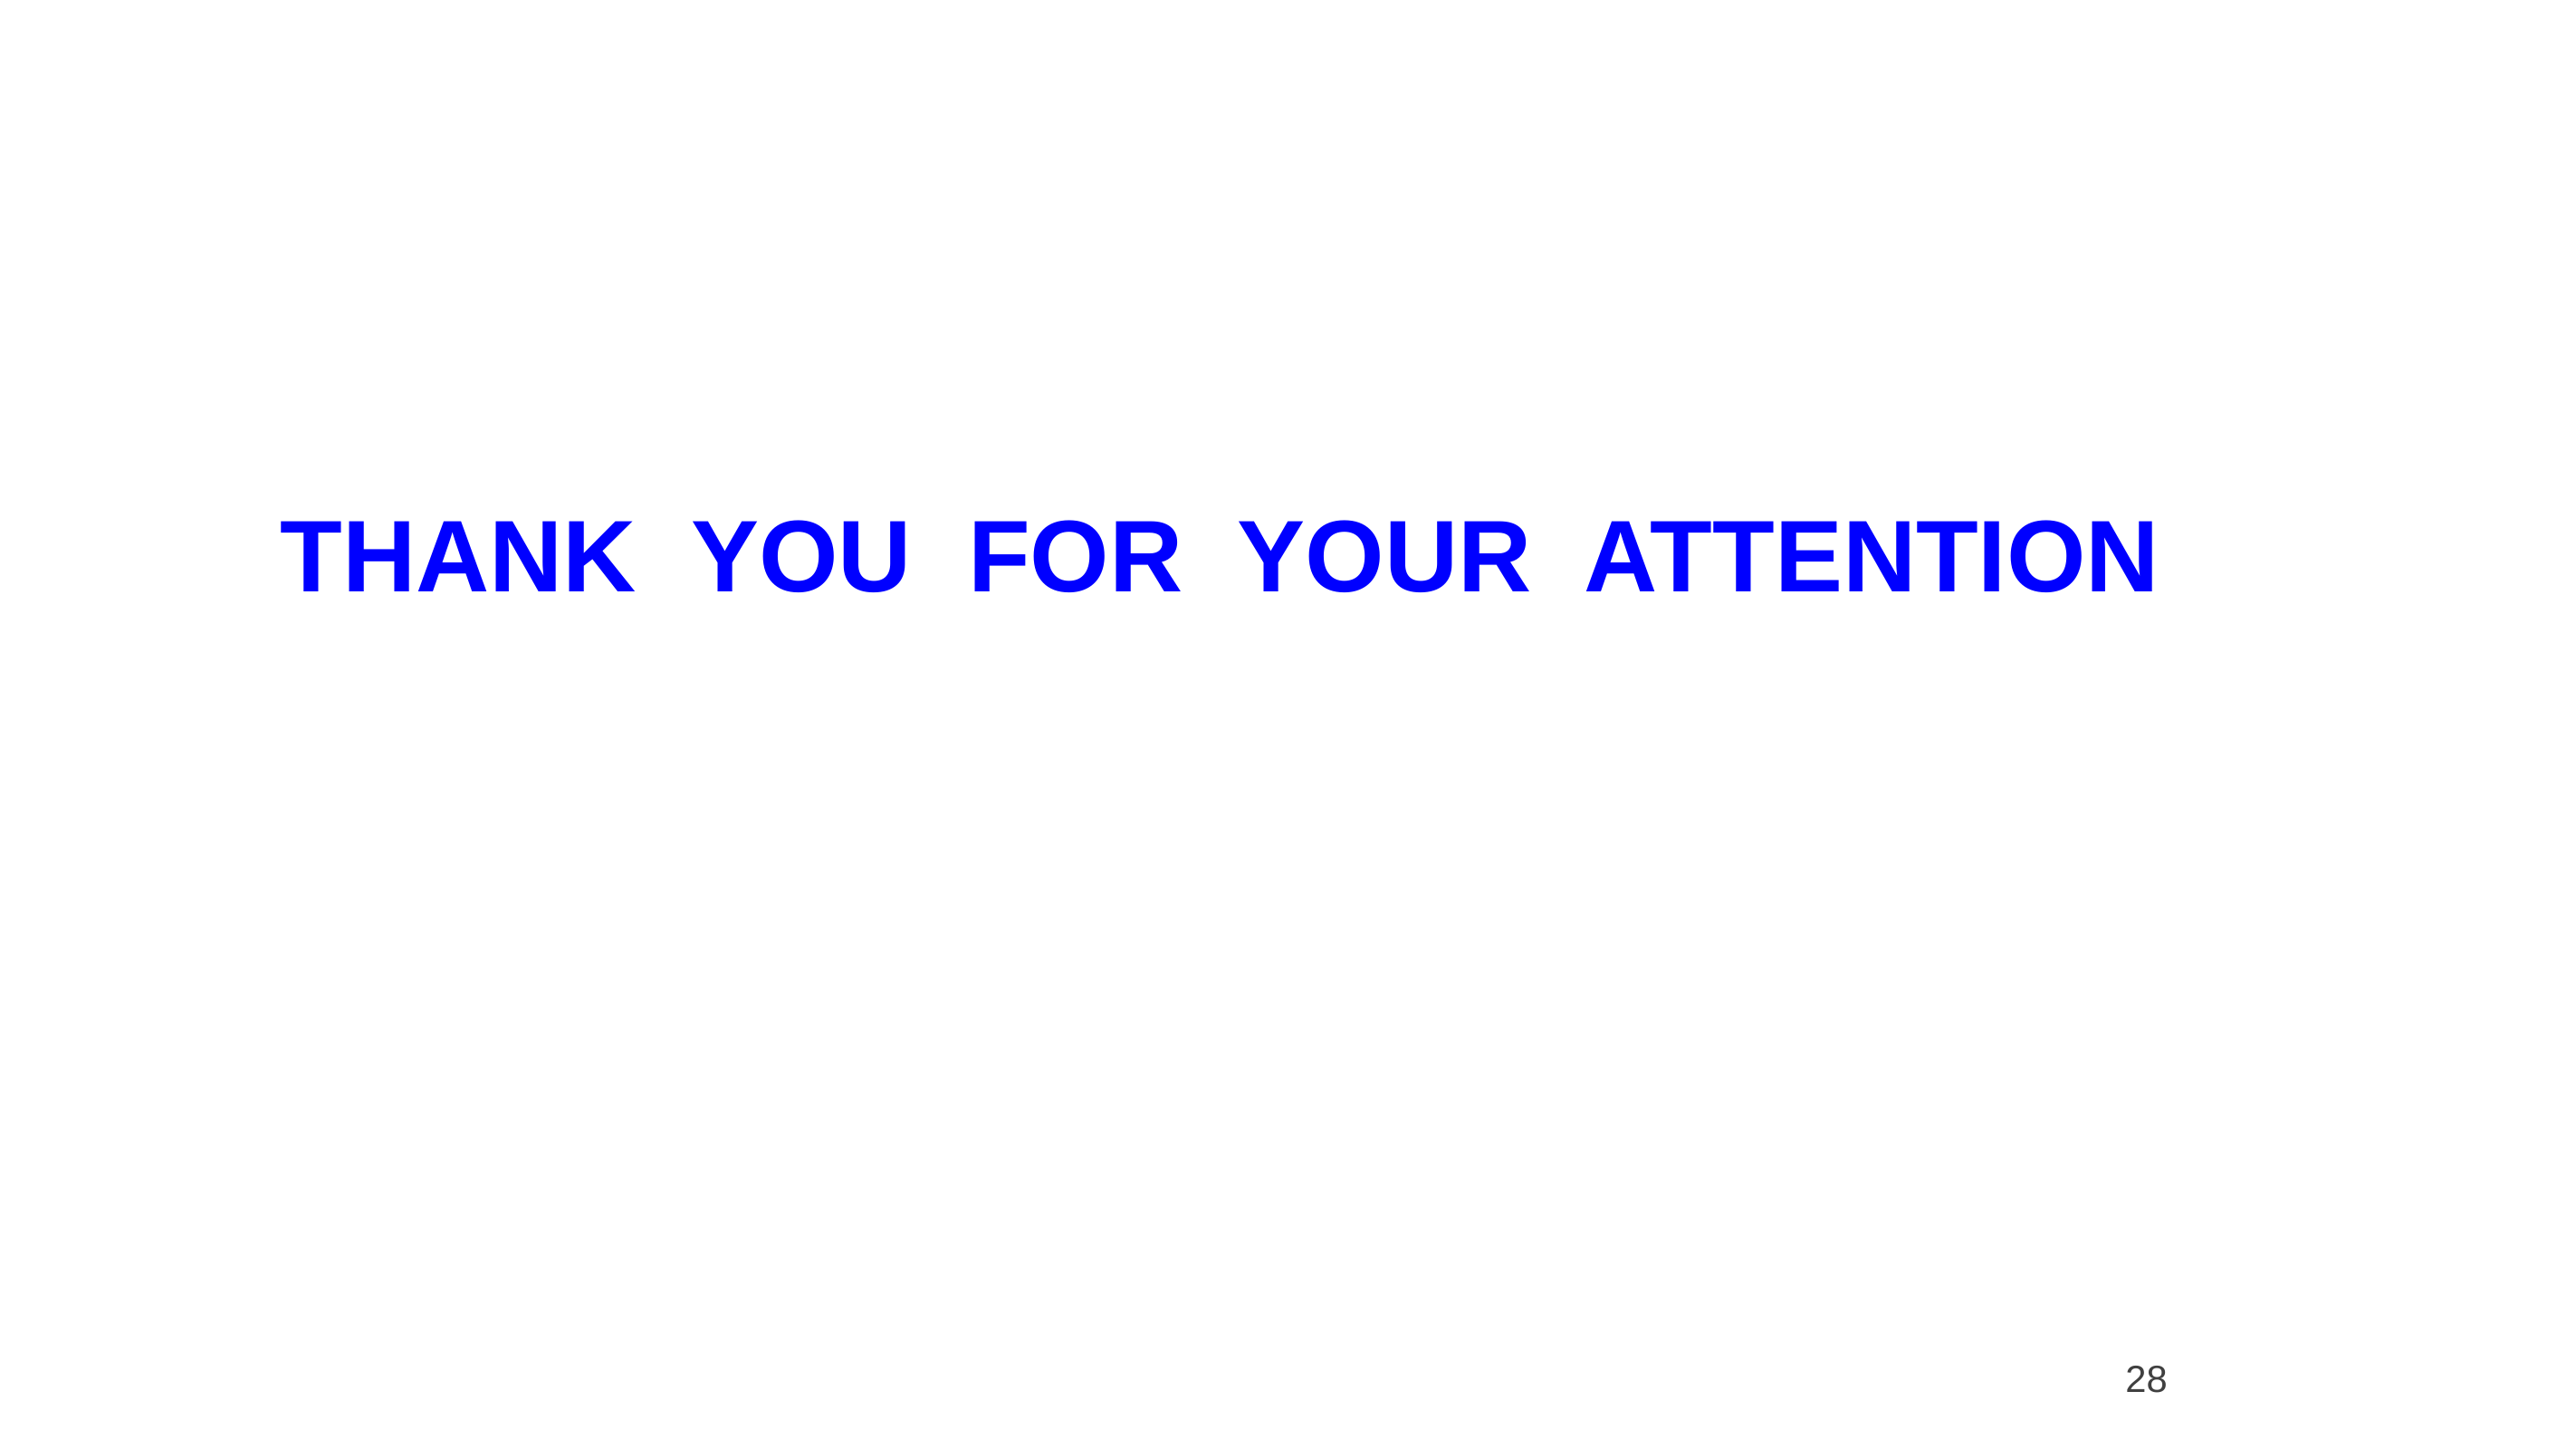

#
THANK  YOU  FOR  YOUR  ATTENTION
28